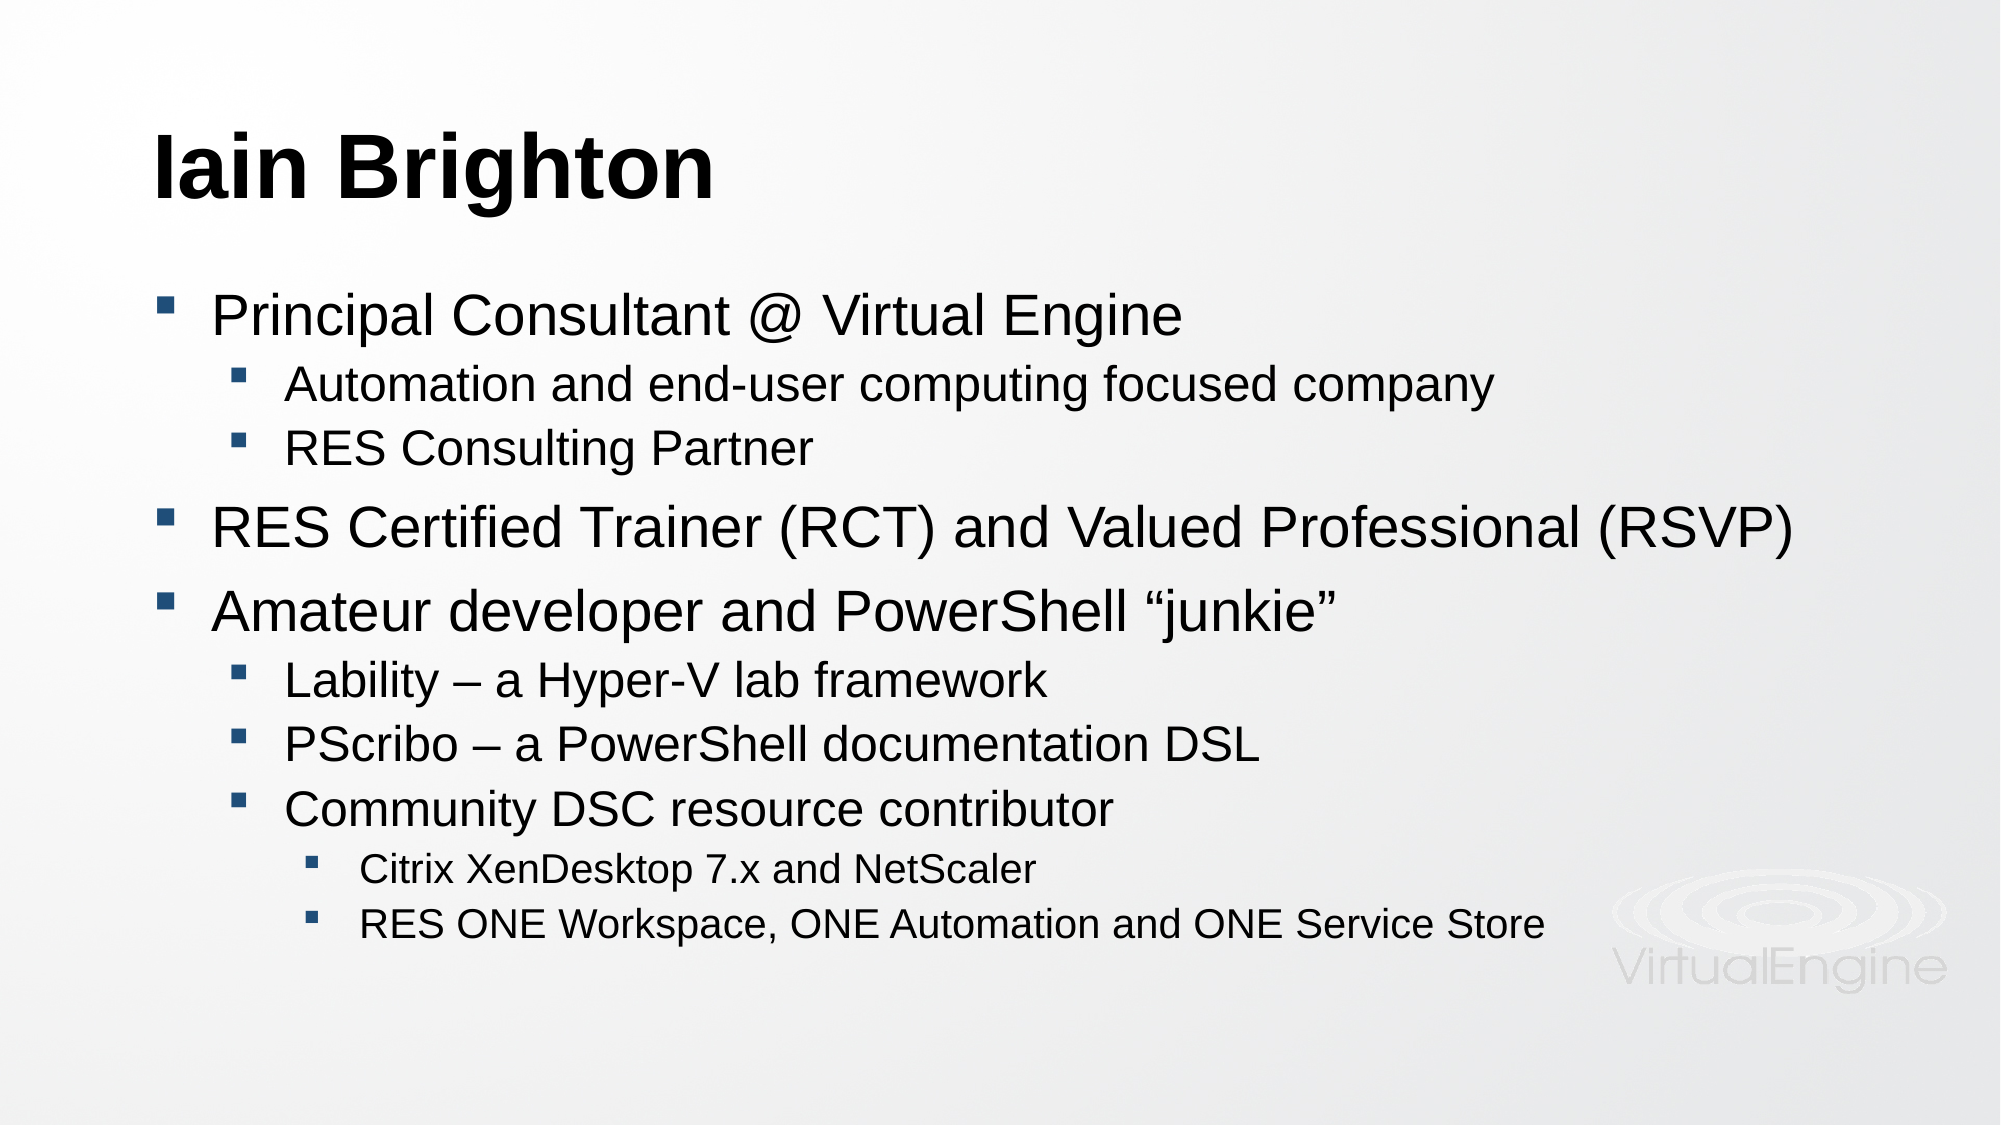

# Iain Brighton
Principal Consultant @ Virtual Engine
Automation and end-user computing focused company
RES Consulting Partner
RES Certified Trainer (RCT) and Valued Professional (RSVP)
Amateur developer and PowerShell “junkie”
Lability – a Hyper-V lab framework
PScribo – a PowerShell documentation DSL
Community DSC resource contributor
Citrix XenDesktop 7.x and NetScaler
RES ONE Workspace, ONE Automation and ONE Service Store